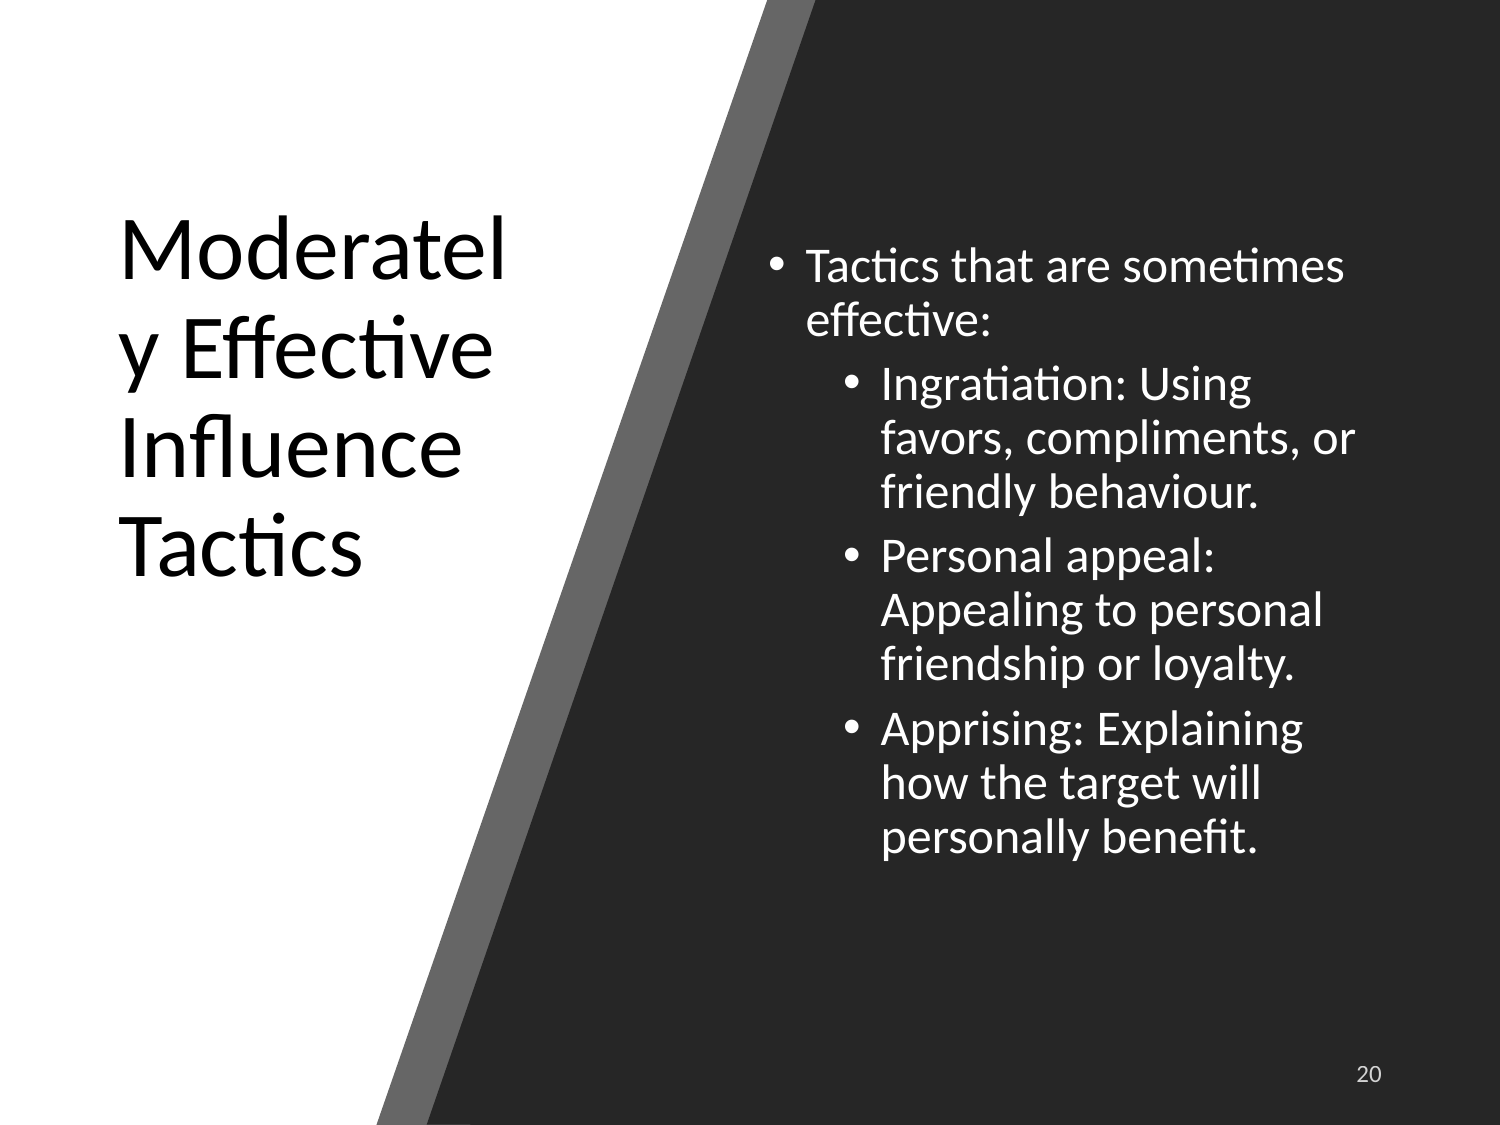

# Moderately Effective Influence Tactics
Tactics that are sometimes effective:
Ingratiation: Using favors, compliments, or friendly behaviour.
Personal appeal: Appealing to personal friendship or loyalty.
Apprising: Explaining how the target will personally benefit.
20